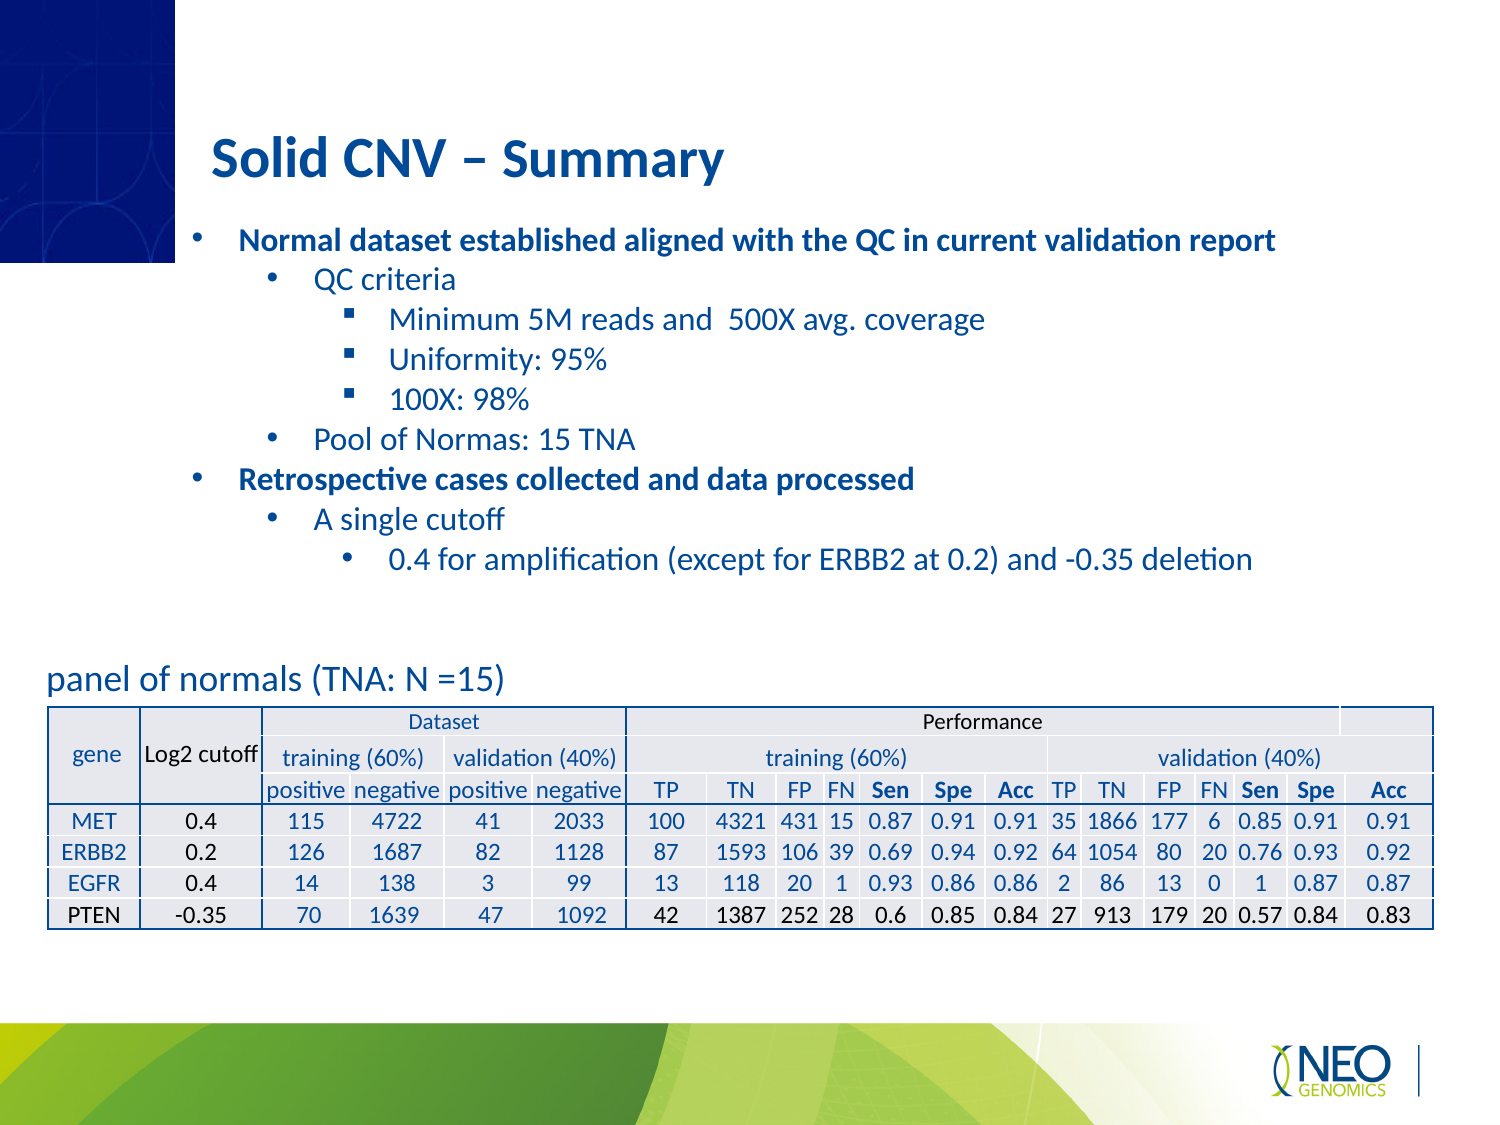

# Solid CNV – Summary
Normal dataset established aligned with the QC in current validation report
QC criteria
Minimum 5M reads and  500X avg. coverage
Uniformity: 95%
100X: 98%
Pool of Normas: 15 TNA
Retrospective cases collected and data processed
A single cutoff
0.4 for amplification (except for ERBB2 at 0.2) and -0.35 deletion
panel of normals (TNA: N =15)
| gene | Log2 cutoff | Dataset |  |  |  | Performance |  |  |  |  |  |  |  |  |  |  |  |  |  |  |
| --- | --- | --- | --- | --- | --- | --- | --- | --- | --- | --- | --- | --- | --- | --- | --- | --- | --- | --- | --- | --- |
|  |  | training (60%) |  | validation (40%) |  | training (60%) |  |  |  |  |  |  | validation (40%) |  |  |  |  |  |  |  |
|  |  | positive | negative | positive | negative | TP | TN | FP | FN | Sen | Spe | Acc | TP | TN | FP | FN | Sen | Spe | Acc | Acc |
| MET | 0.4 | 115 | 4722 | 41 | 2033 | 100 | 4321 | 431 | 15 | 0.87 | 0.91 | 0.91 | 35 | 1866 | 177 | 6 | 0.85 | 0.91 | 0.91 | 0.91 |
| ERBB2 | 0.2 | 126 | 1687 | 82 | 1128 | 87 | 1593 | 106 | 39 | 0.69 | 0.94 | 0.92 | 64 | 1054 | 80 | 20 | 0.76 | 0.93 | 0.92 | 0.92 |
| EGFR | 0.4 | 14 | 138 | 3 | 99 | 13 | 118 | 20 | 1 | 0.93 | 0.86 | 0.86 | 2 | 86 | 13 | 0 | 1 | 0.87 | 0.87 | 0.87 |
| PTEN | -0.35 | 70 | 1639 | 47 | 1092 | 42 | 1387 | 252 | 28 | 0.6 | 0.85 | 0.84 | 27 | 913 | 179 | 20 | 0.57 | 0.84 | 0.83 | 0.83 |
29